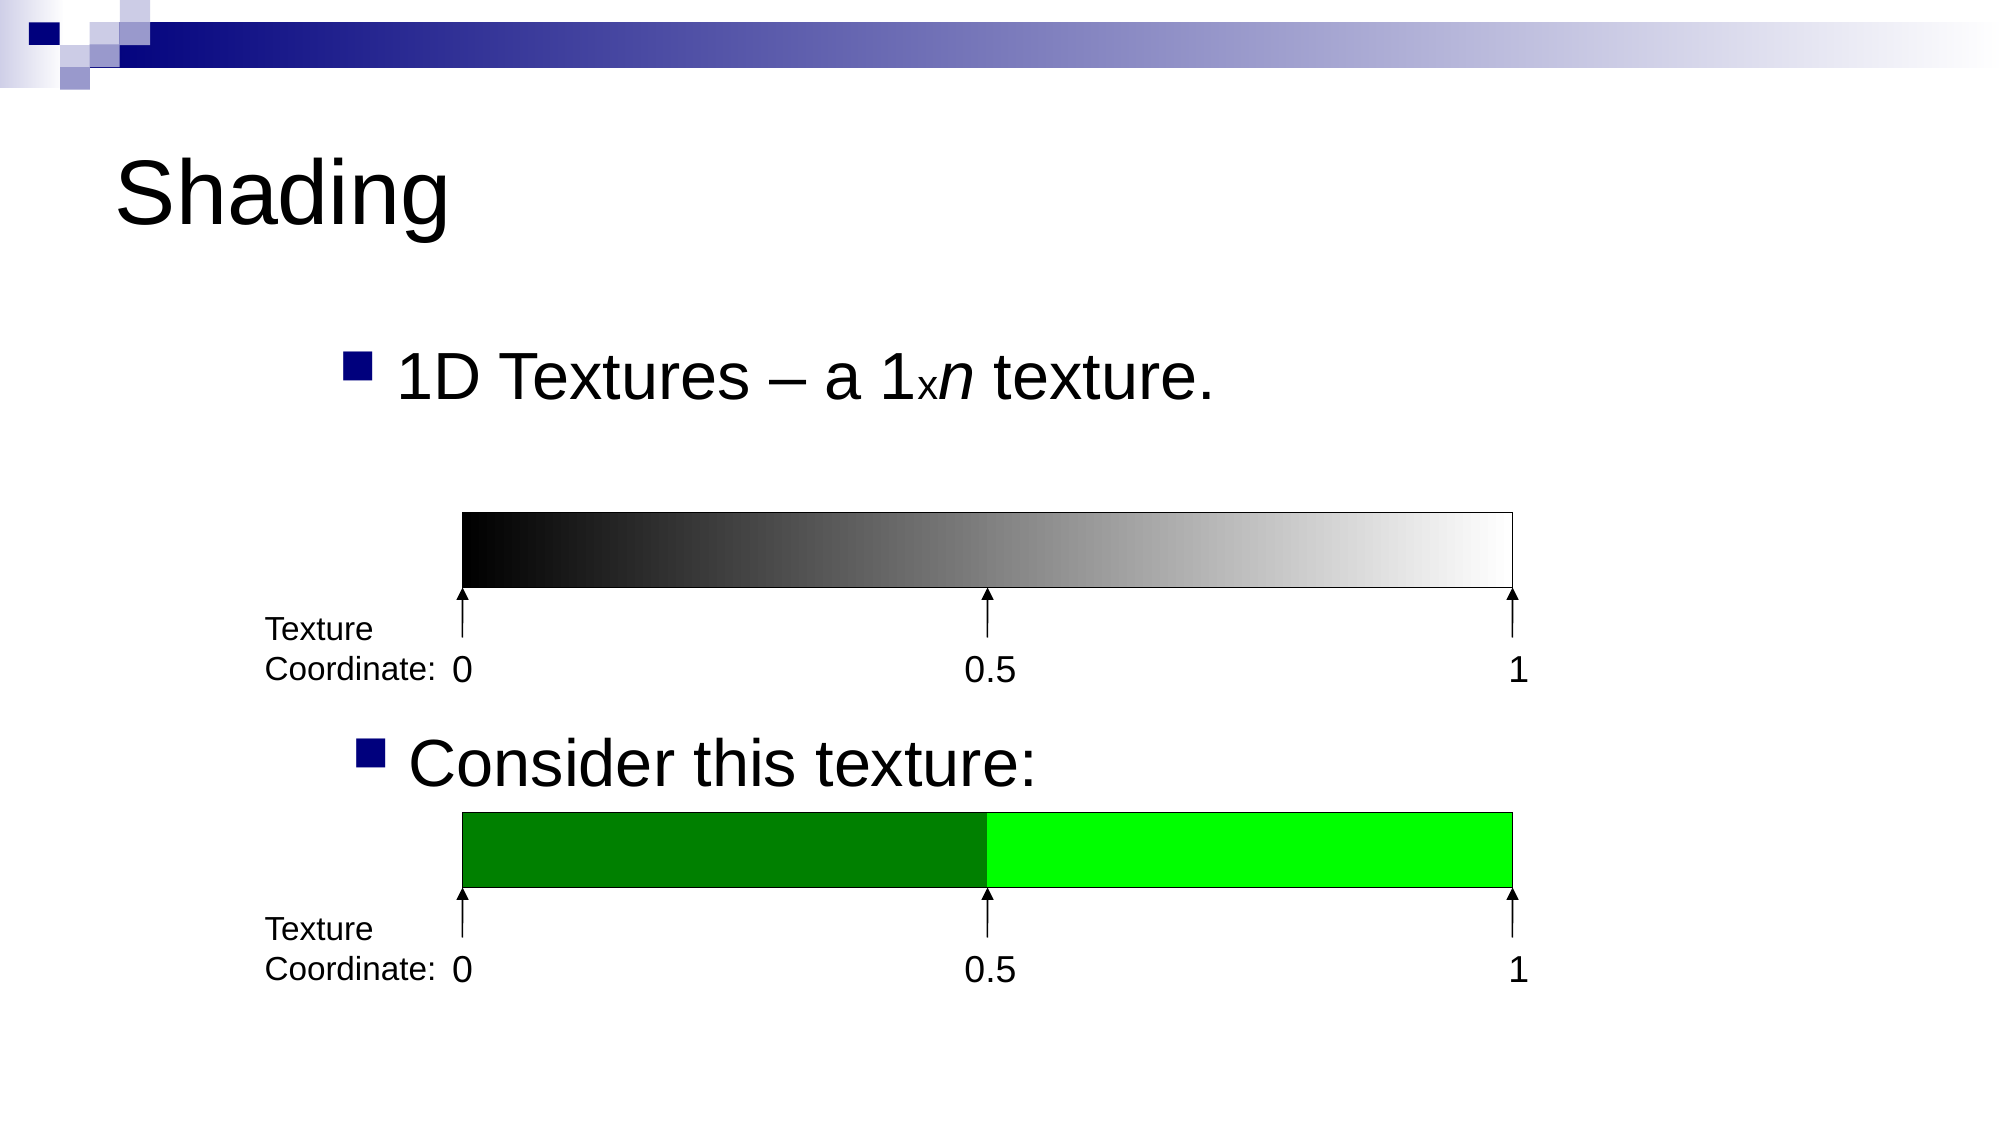

# Shading
1D Textures – a 1xn texture.

Texture Coordinate:

0                                               0.5                                               1

Consider this texture:

Texture Coordinate:

0                                               0.5                                               1